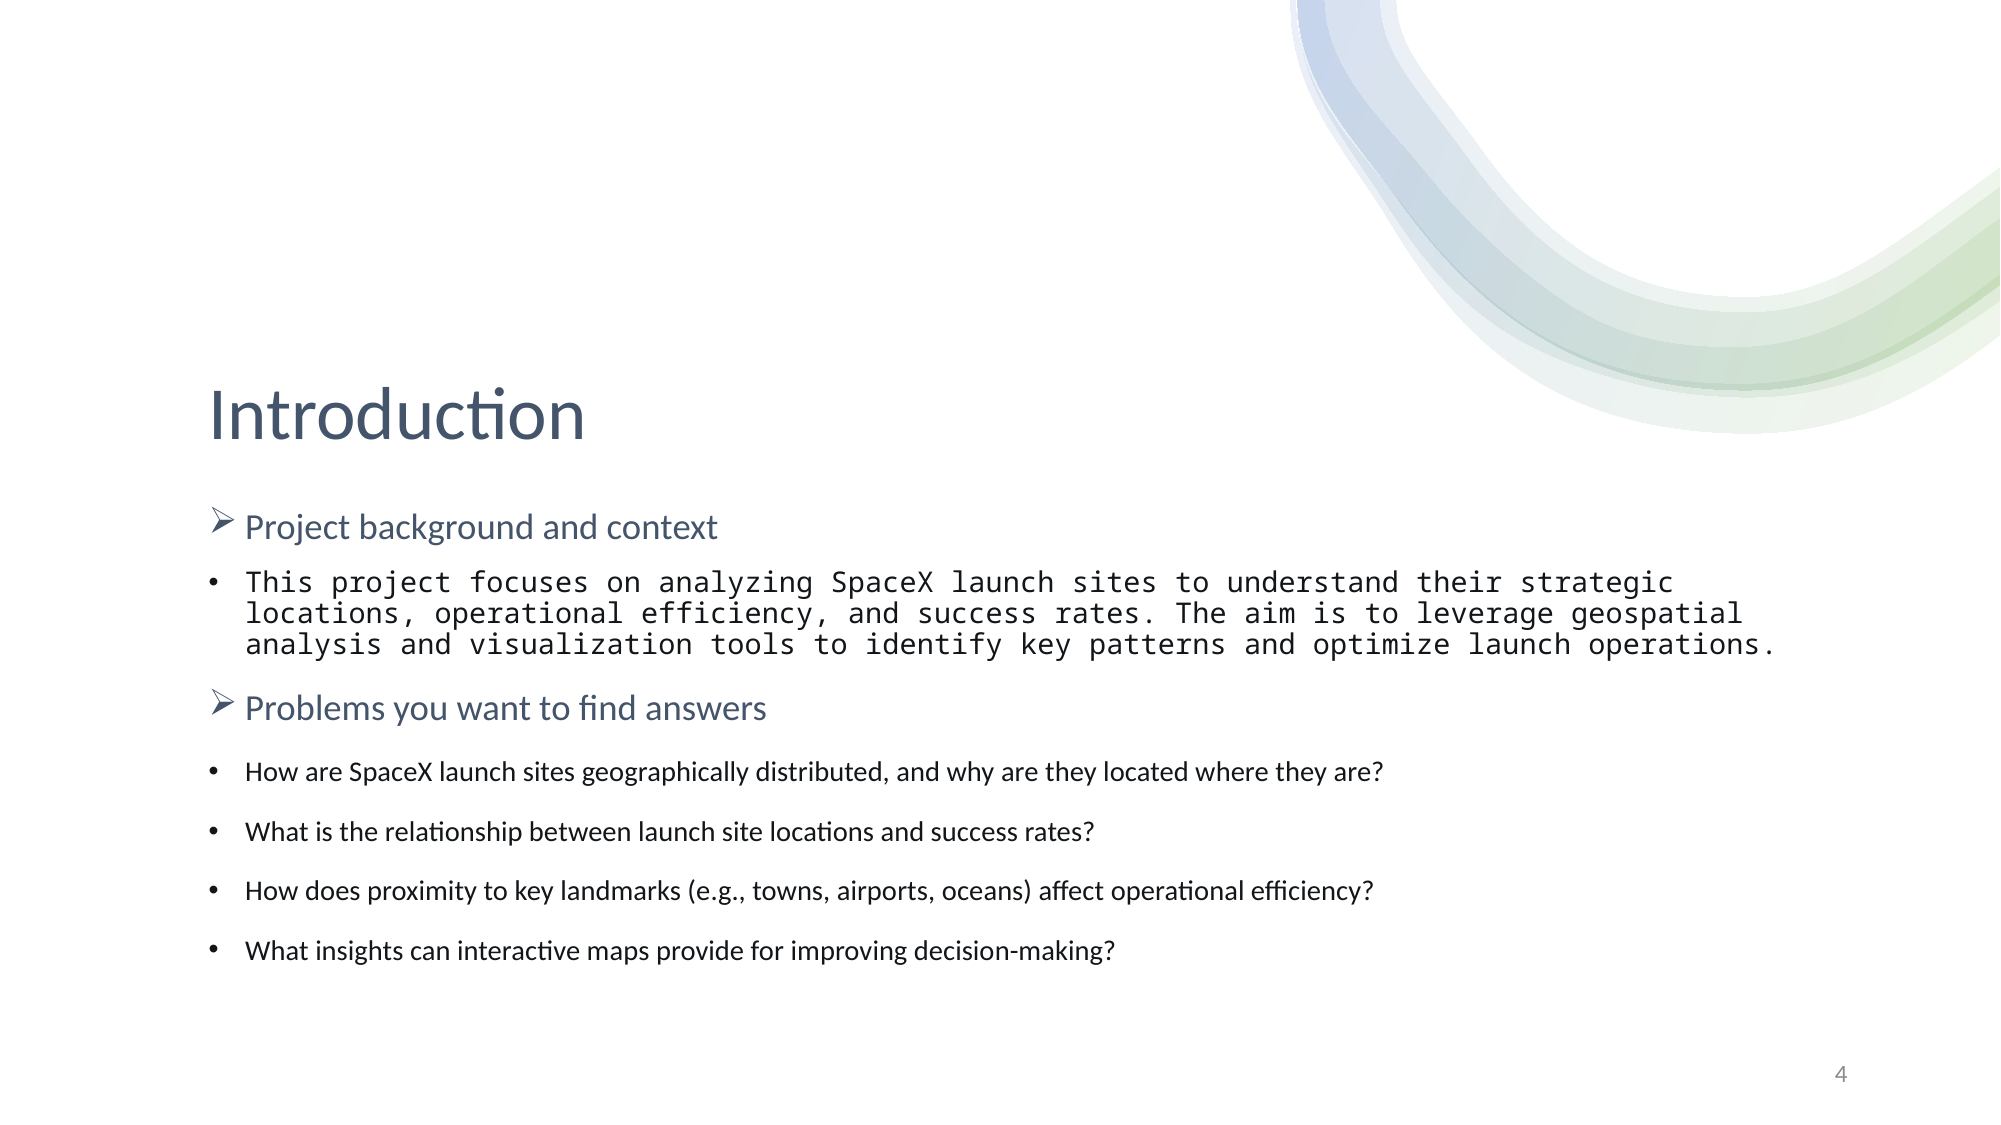

Introduction
Project background and context
This project focuses on analyzing SpaceX launch sites to understand their strategic locations, operational efficiency, and success rates. The aim is to leverage geospatial analysis and visualization tools to identify key patterns and optimize launch operations.
Problems you want to find answers
How are SpaceX launch sites geographically distributed, and why are they located where they are?
What is the relationship between launch site locations and success rates?
How does proximity to key landmarks (e.g., towns, airports, oceans) affect operational efficiency?
What insights can interactive maps provide for improving decision-making?

4